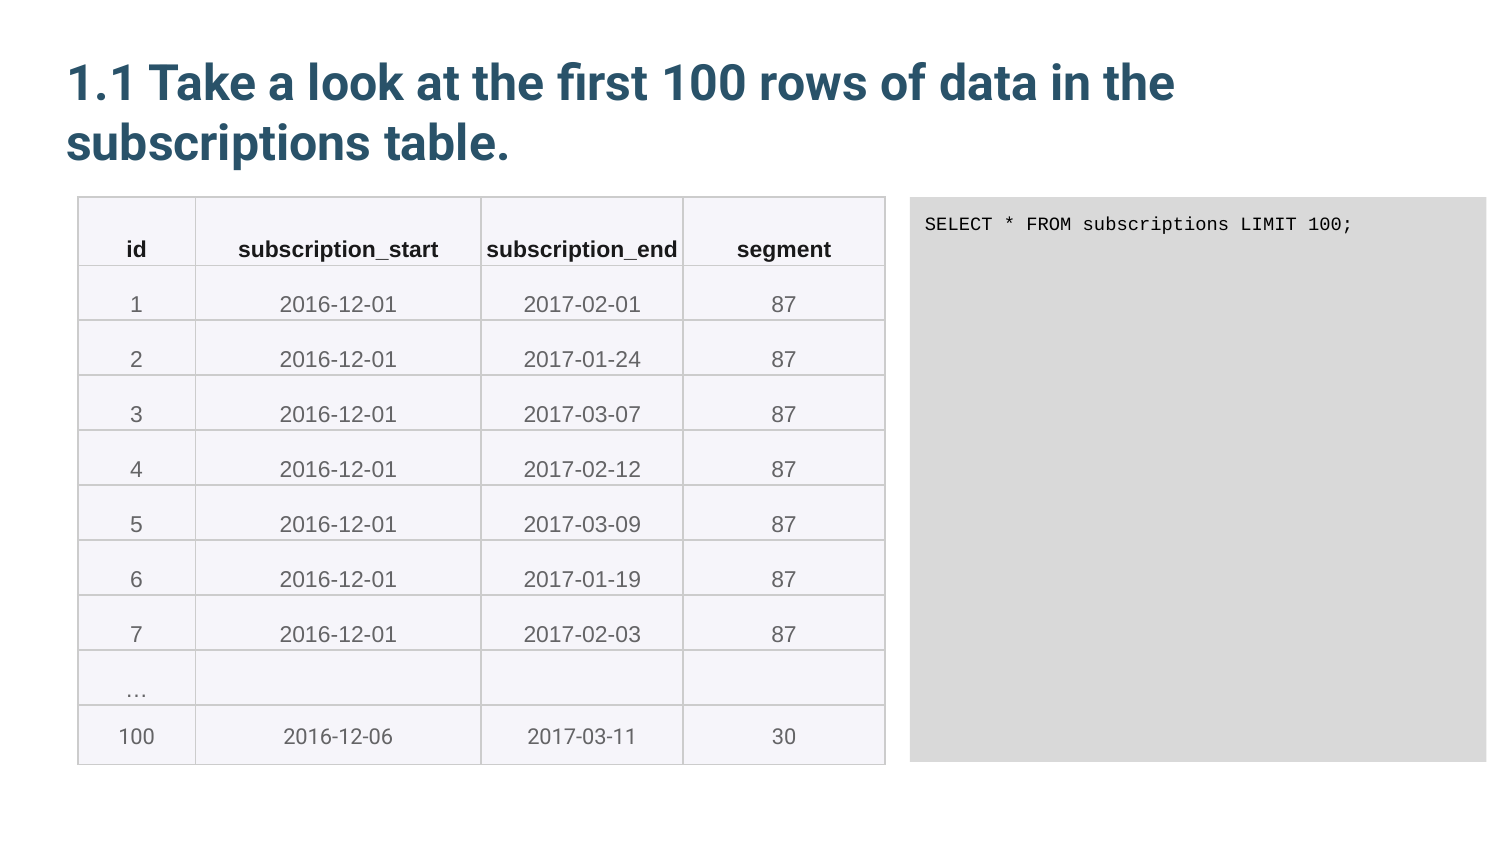

1.1 Take a look at the first 100 rows of data in the subscriptions table.
| id | subscription\_start | subscription\_end | segment |
| --- | --- | --- | --- |
| 1 | 2016-12-01 | 2017-02-01 | 87 |
| 2 | 2016-12-01 | 2017-01-24 | 87 |
| 3 | 2016-12-01 | 2017-03-07 | 87 |
| 4 | 2016-12-01 | 2017-02-12 | 87 |
| 5 | 2016-12-01 | 2017-03-09 | 87 |
| 6 | 2016-12-01 | 2017-01-19 | 87 |
| 7 | 2016-12-01 | 2017-02-03 | 87 |
| … |  |  |  |
| 100 | 2016-12-06 | 2017-03-11 | 30 |
SELECT * FROM subscriptions LIMIT 100;